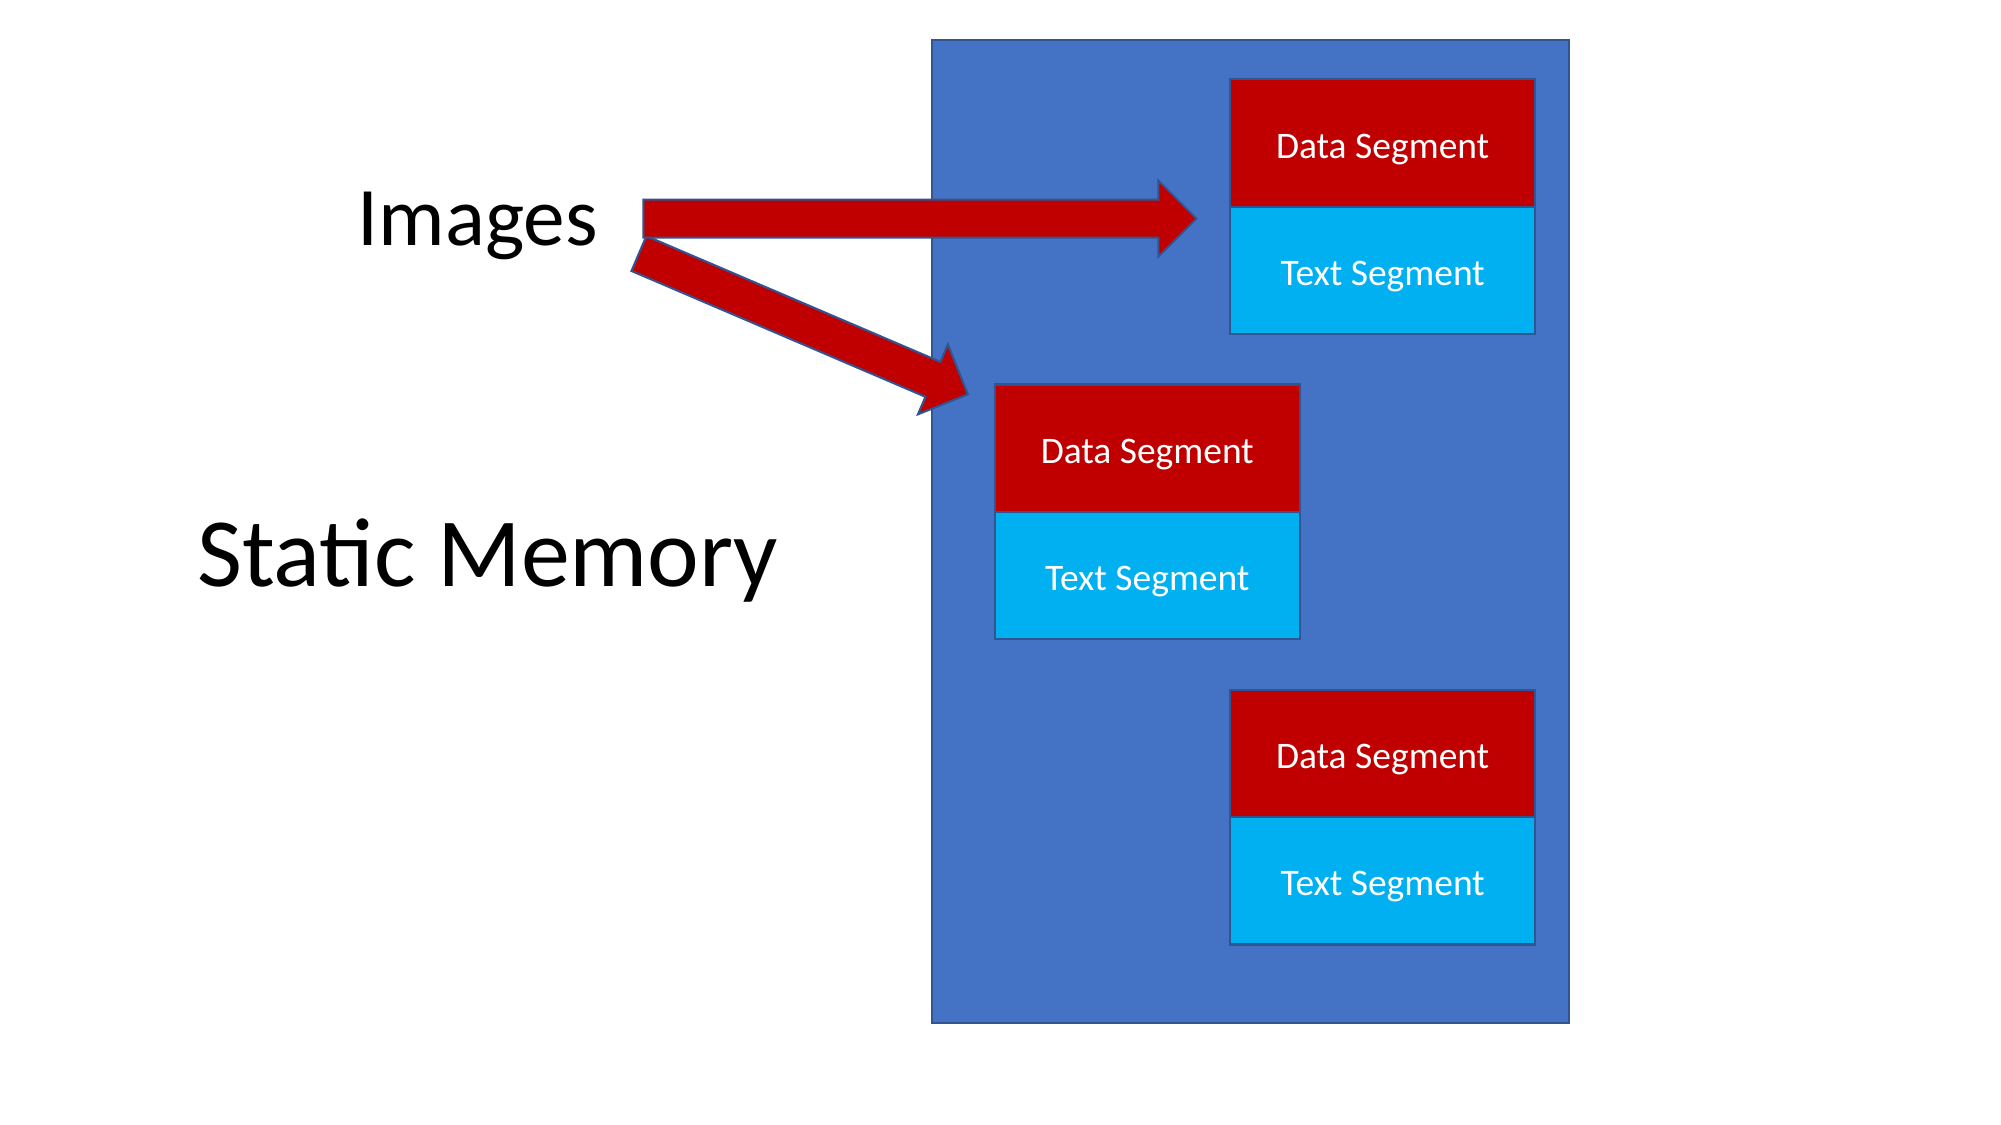

Data Segment
Text Segment
Images

Data Segment
Text Segment
# Static Memory
Data Segment
Text Segment